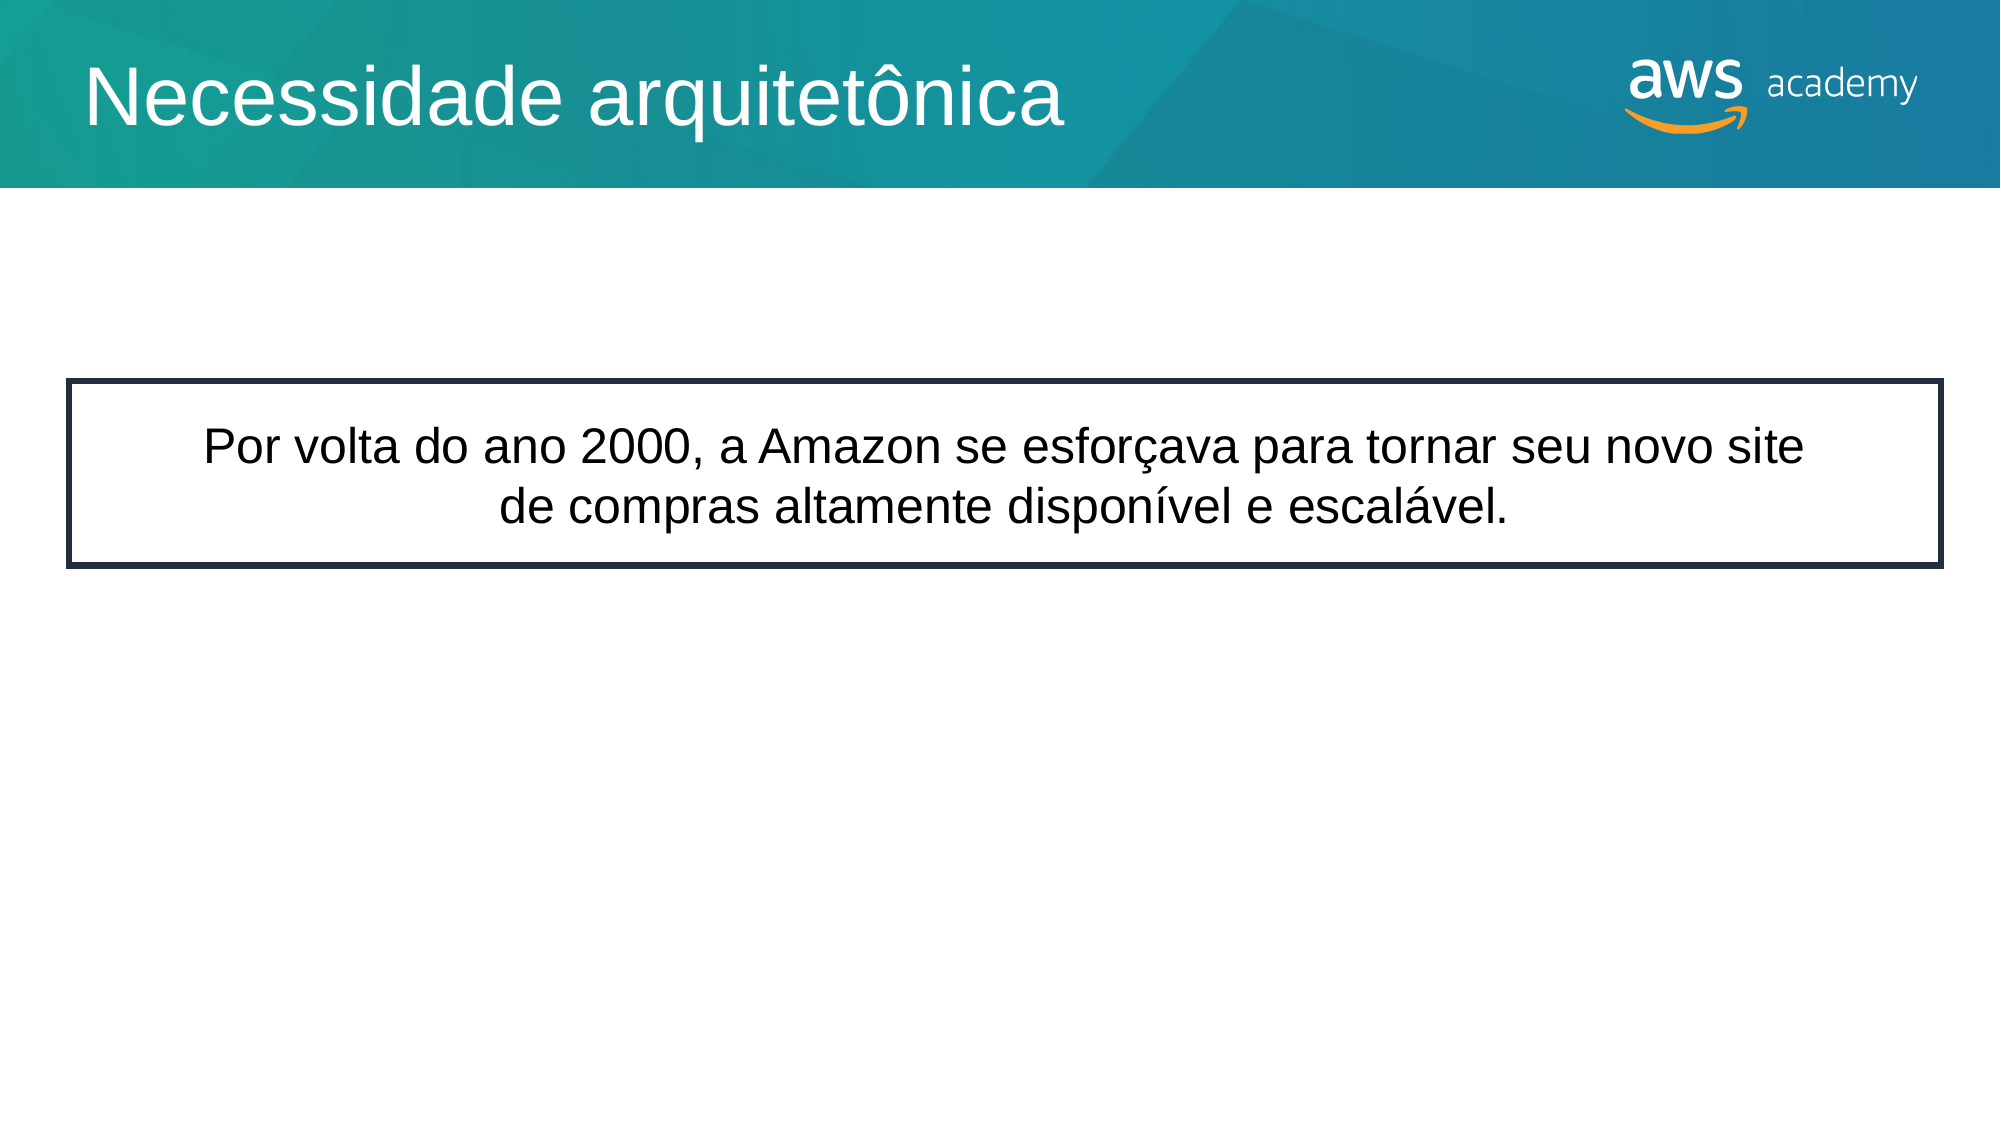

# Necessidade arquitetônica
Por volta do ano 2000, a Amazon se esforçava para tornar seu novo site de compras altamente disponível e escalável.